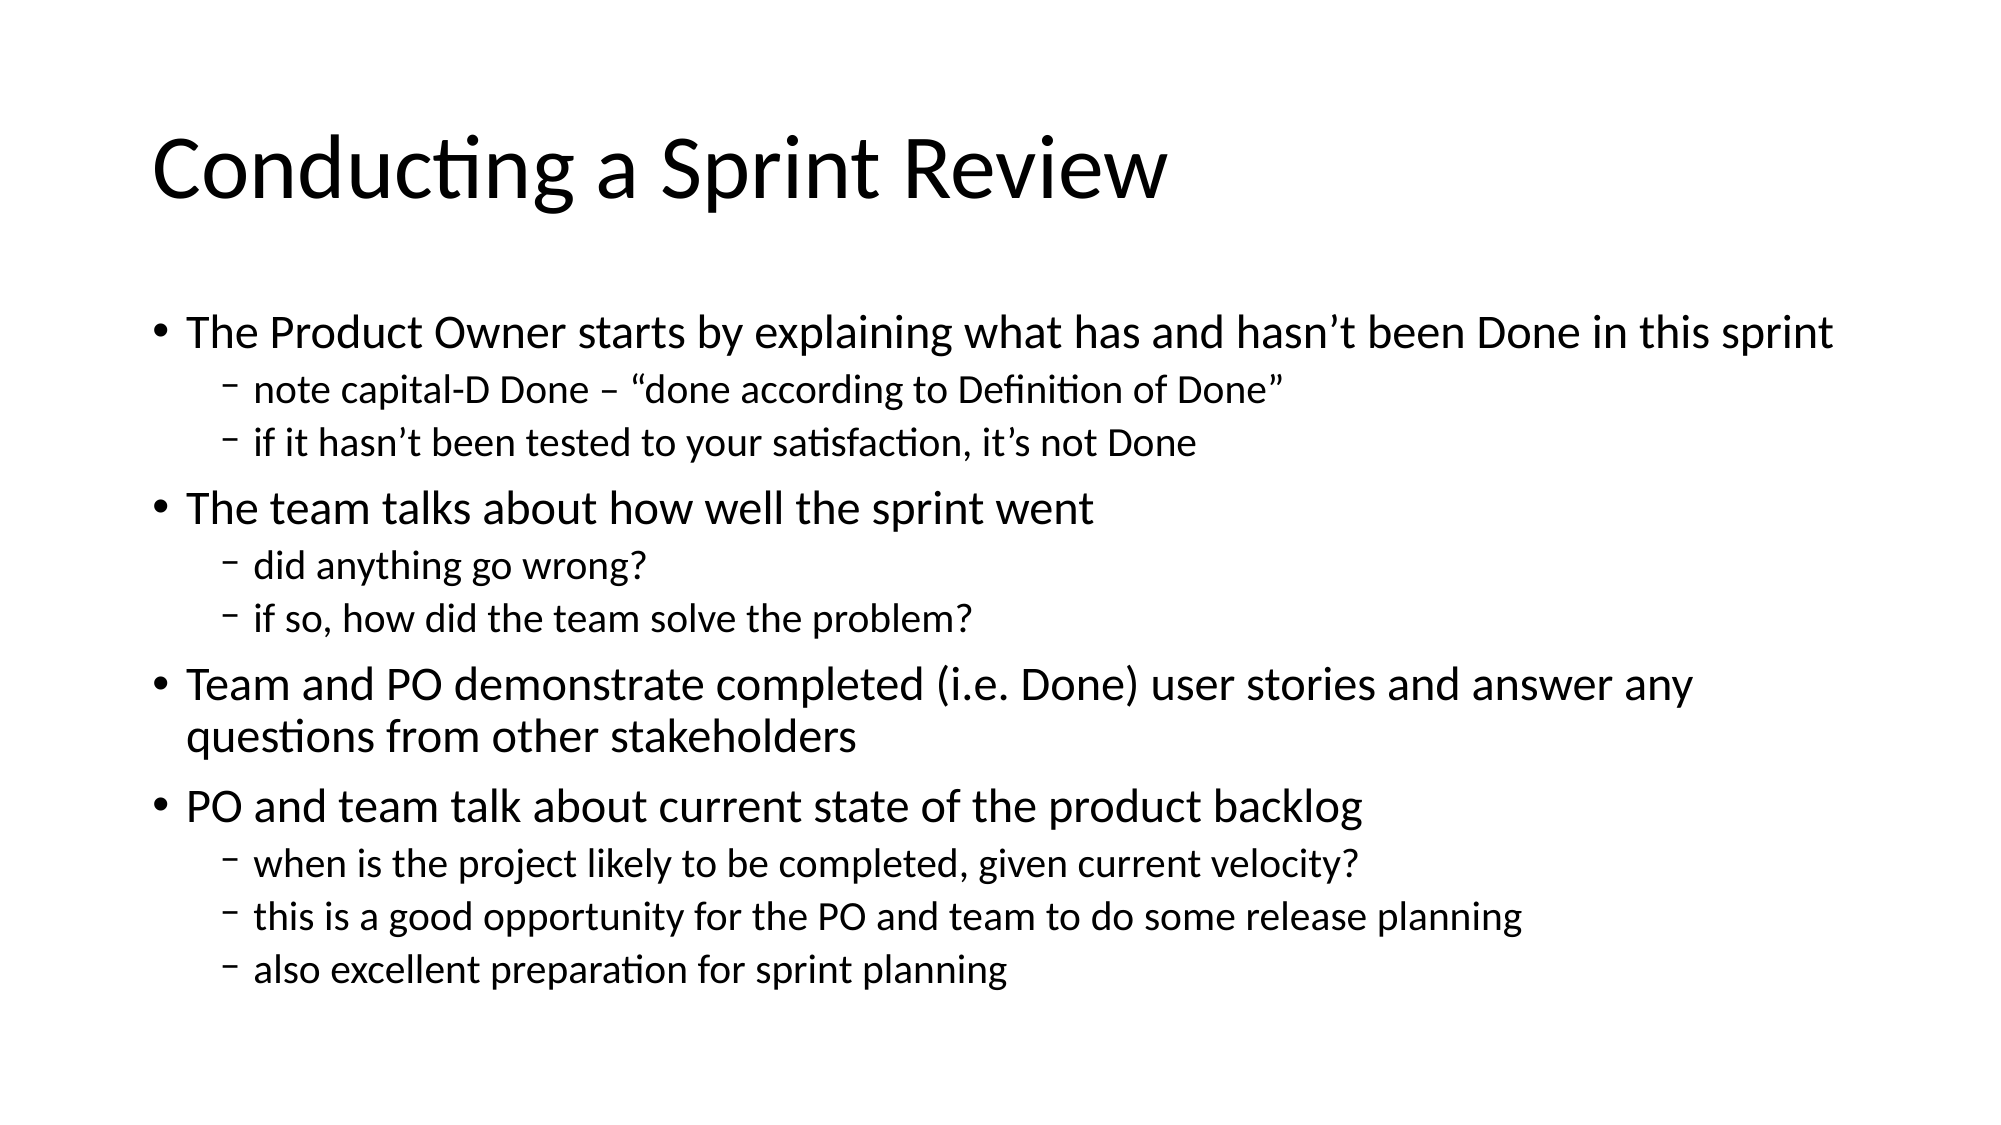

# Conducting a Sprint Review
The Product Owner starts by explaining what has and hasn’t been Done in this sprint
note capital-D Done – “done according to Definition of Done”
if it hasn’t been tested to your satisfaction, it’s not Done
The team talks about how well the sprint went
did anything go wrong?
if so, how did the team solve the problem?
Team and PO demonstrate completed (i.e. Done) user stories and answer any questions from other stakeholders
PO and team talk about current state of the product backlog
when is the project likely to be completed, given current velocity?
this is a good opportunity for the PO and team to do some release planning
also excellent preparation for sprint planning